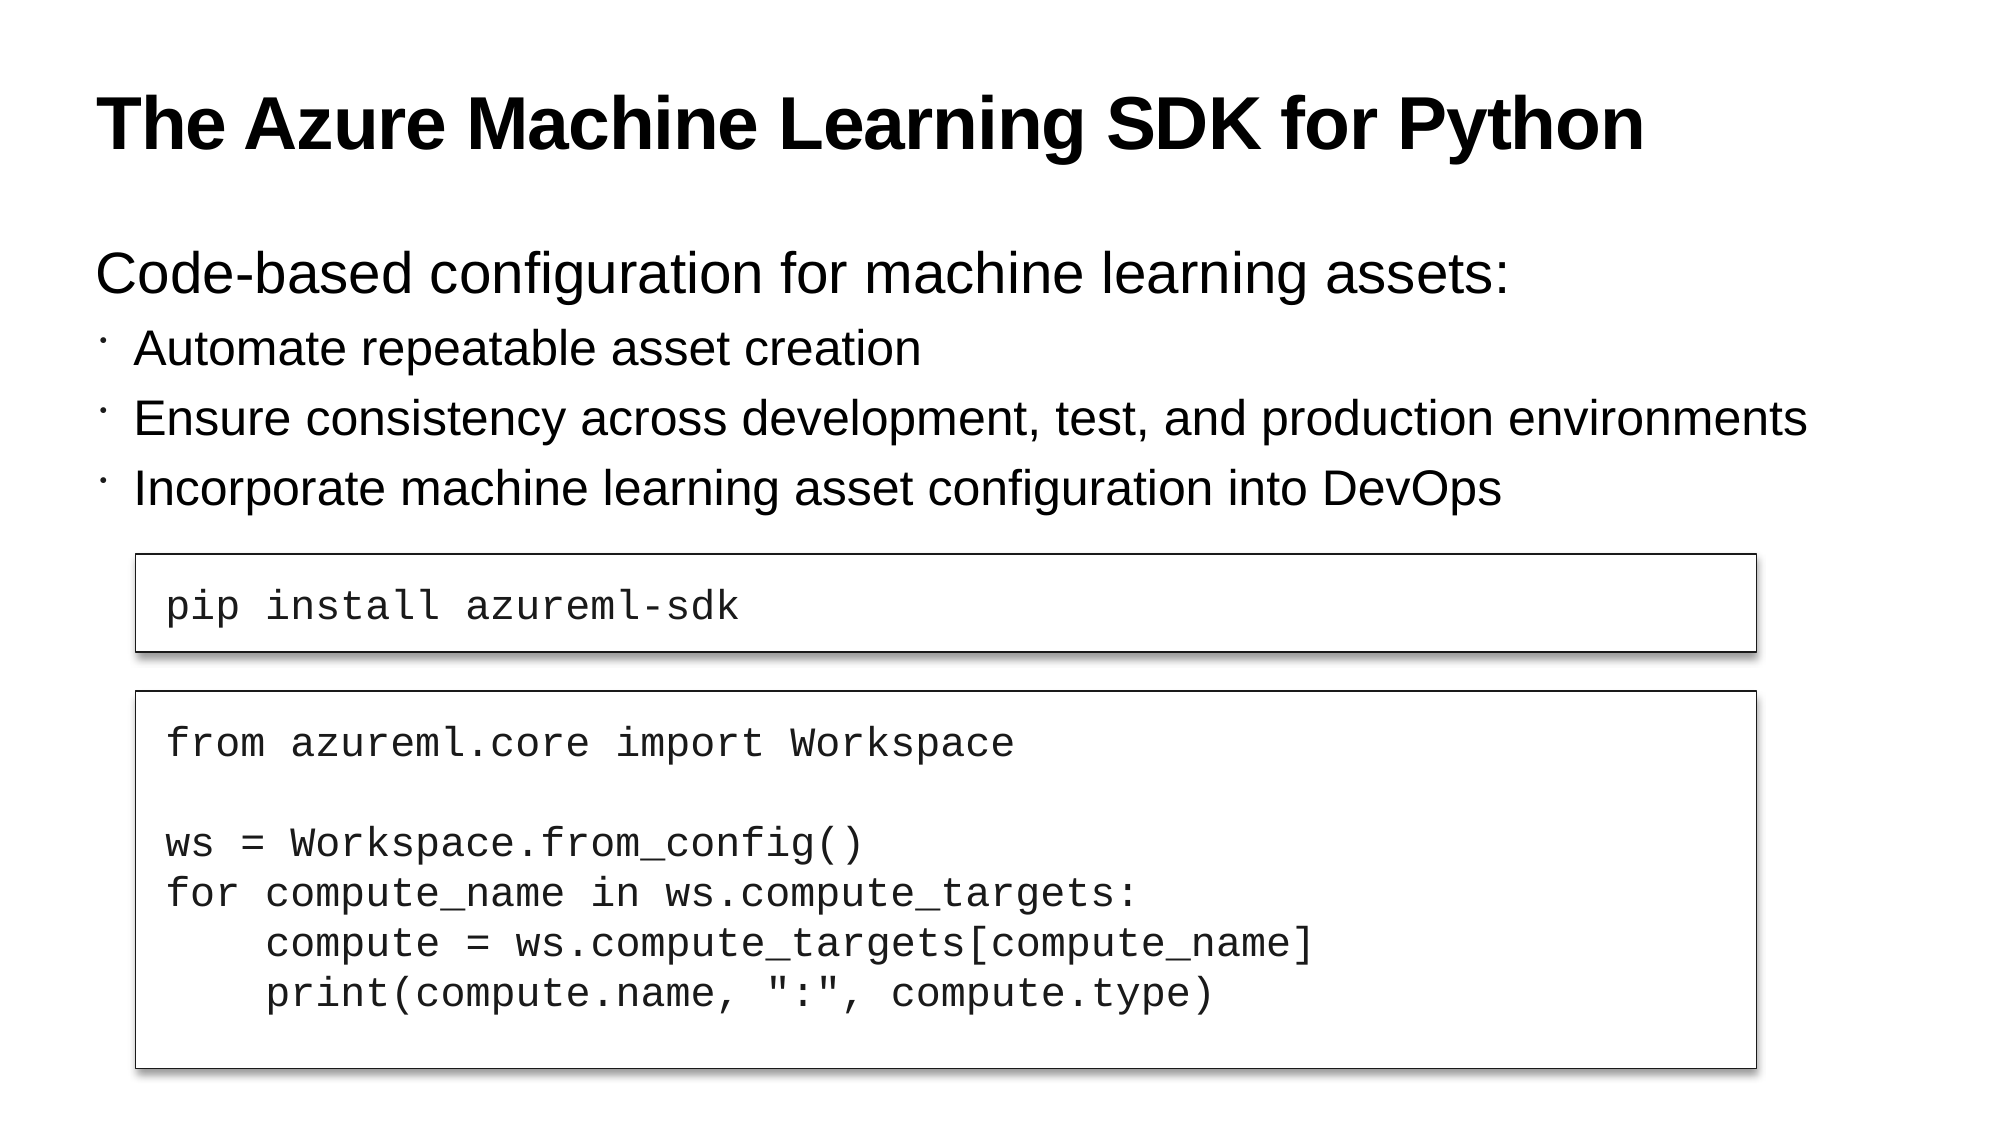

# The Azure Machine Learning SDK for Python
Code-based configuration for machine learning assets:
Automate repeatable asset creation
Ensure consistency across development, test, and production environments
Incorporate machine learning asset configuration into DevOps

pip install azureml-sdk
from azureml.core import Workspace

ws = Workspace.from_config()
for compute_name in ws.compute_targets:
    compute = ws.compute_targets[compute_name]
    print(compute.name, ":", compute.type)